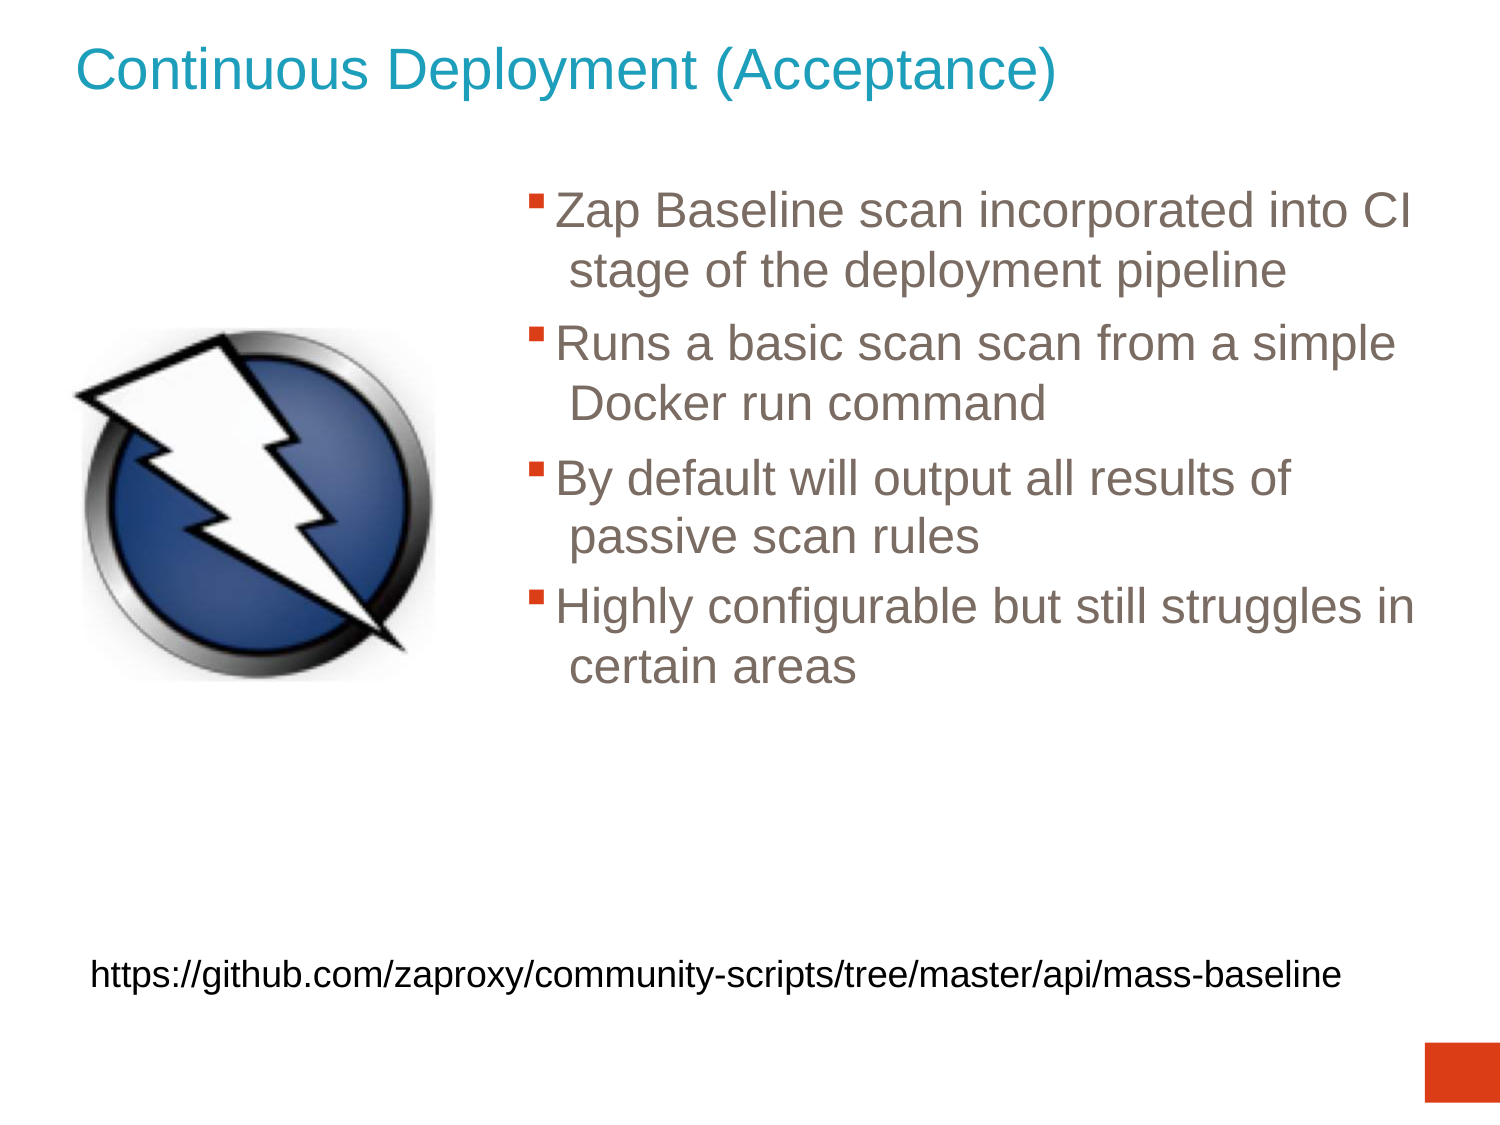

# Continuous Deployment (Acceptance)
Zap Baseline scan incorporated into CI  stage of the deployment pipeline
Runs a basic scan scan from a simple  Docker run command
By default will output all results of  passive scan rules
Highly configurable but still struggles in  certain areas

https://github.com/zaproxy/community-scripts/tree/master/api/mass-baseline